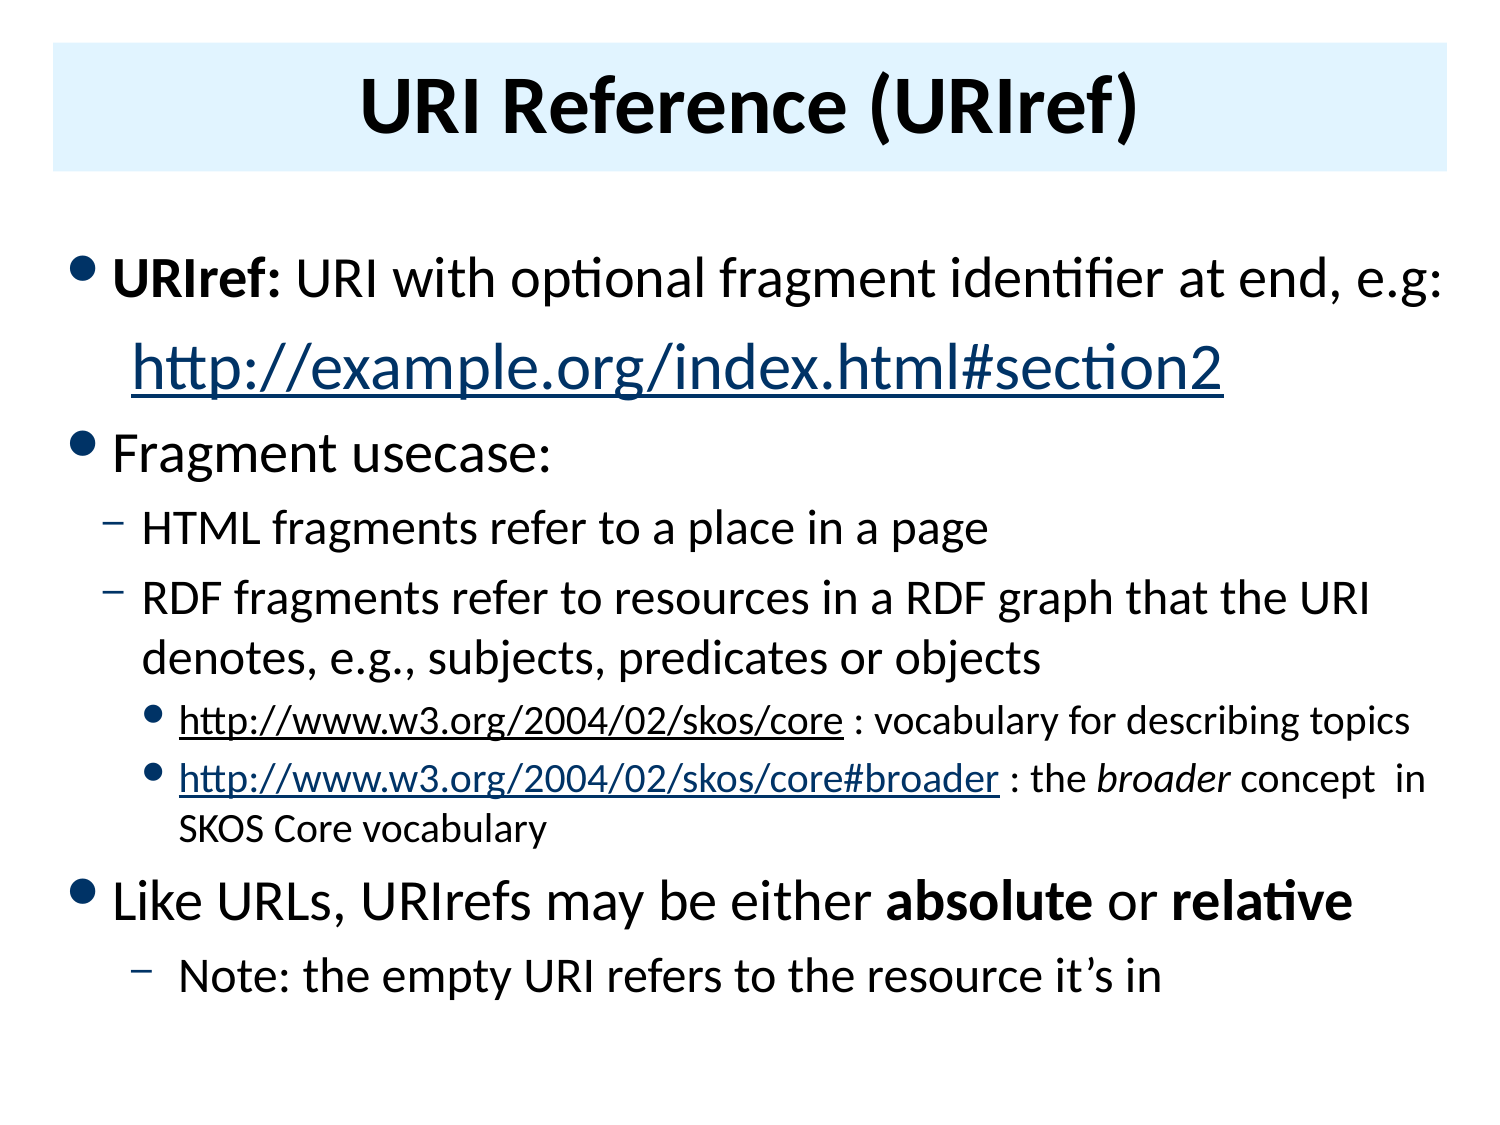

# URI Reference (URIref)
URIref: URI with optional fragment identifier at end, e.g:
http://example.org/index.html#section2
Fragment usecase:
HTML fragments refer to a place in a page
RDF fragments refer to resources in a RDF graph that the URI denotes, e.g., subjects, predicates or objects
http://www.w3.org/2004/02/skos/core : vocabulary for describing topics
http://www.w3.org/2004/02/skos/core#broader : the broader concept  in SKOS Core vocabulary
Like URLs, URIrefs may be either absolute or relative
Note: the empty URI refers to the resource it’s in